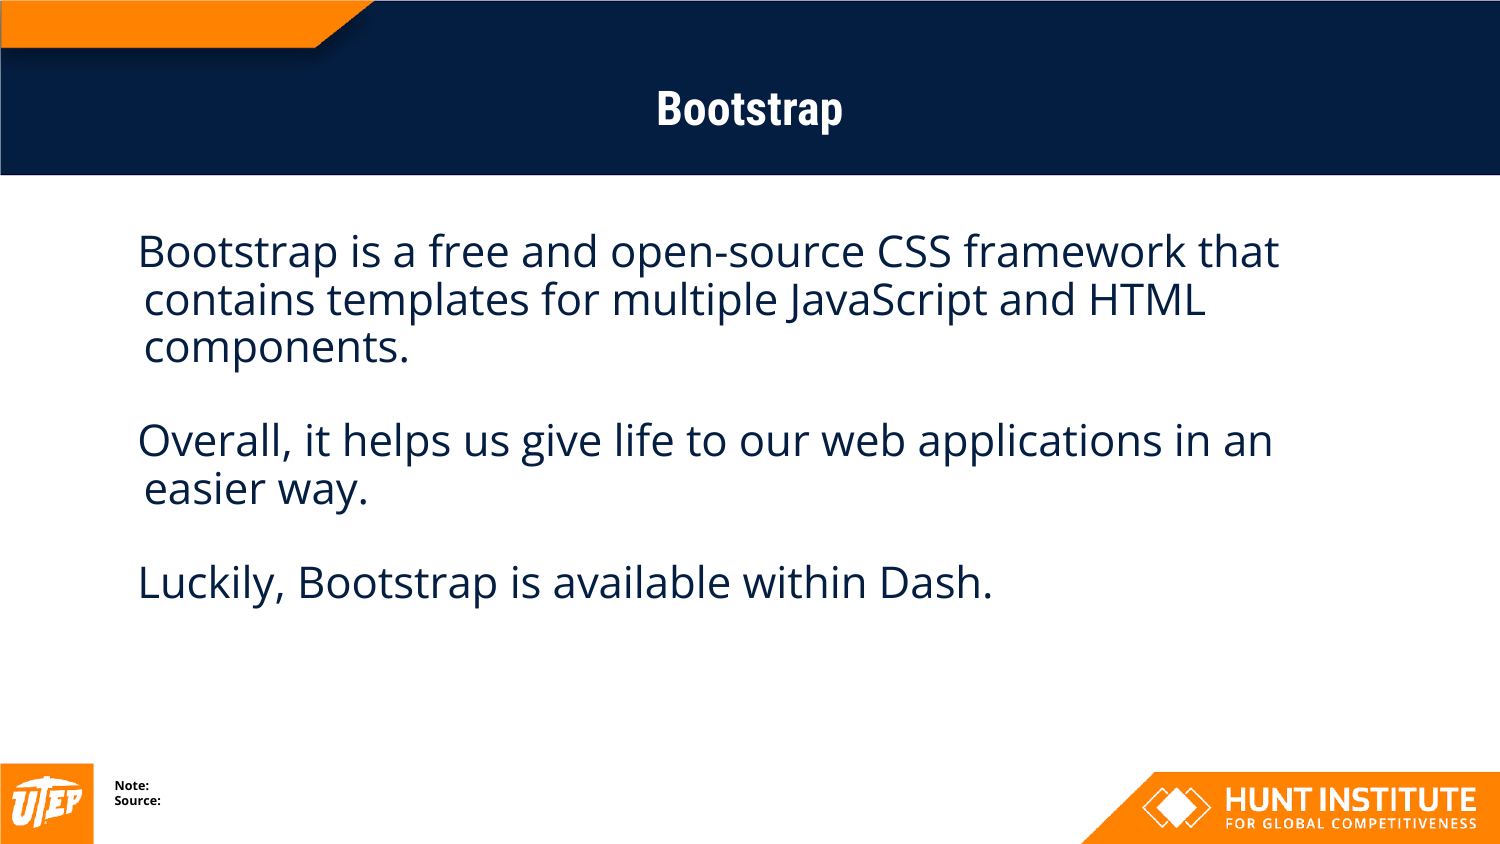

# Bootstrap
Bootstrap is a free and open-source CSS framework that contains templates for multiple JavaScript and HTML components.

Overall, it helps us give life to our web applications in an easier way.

Luckily, Bootstrap is available within Dash.

Note:
Source: